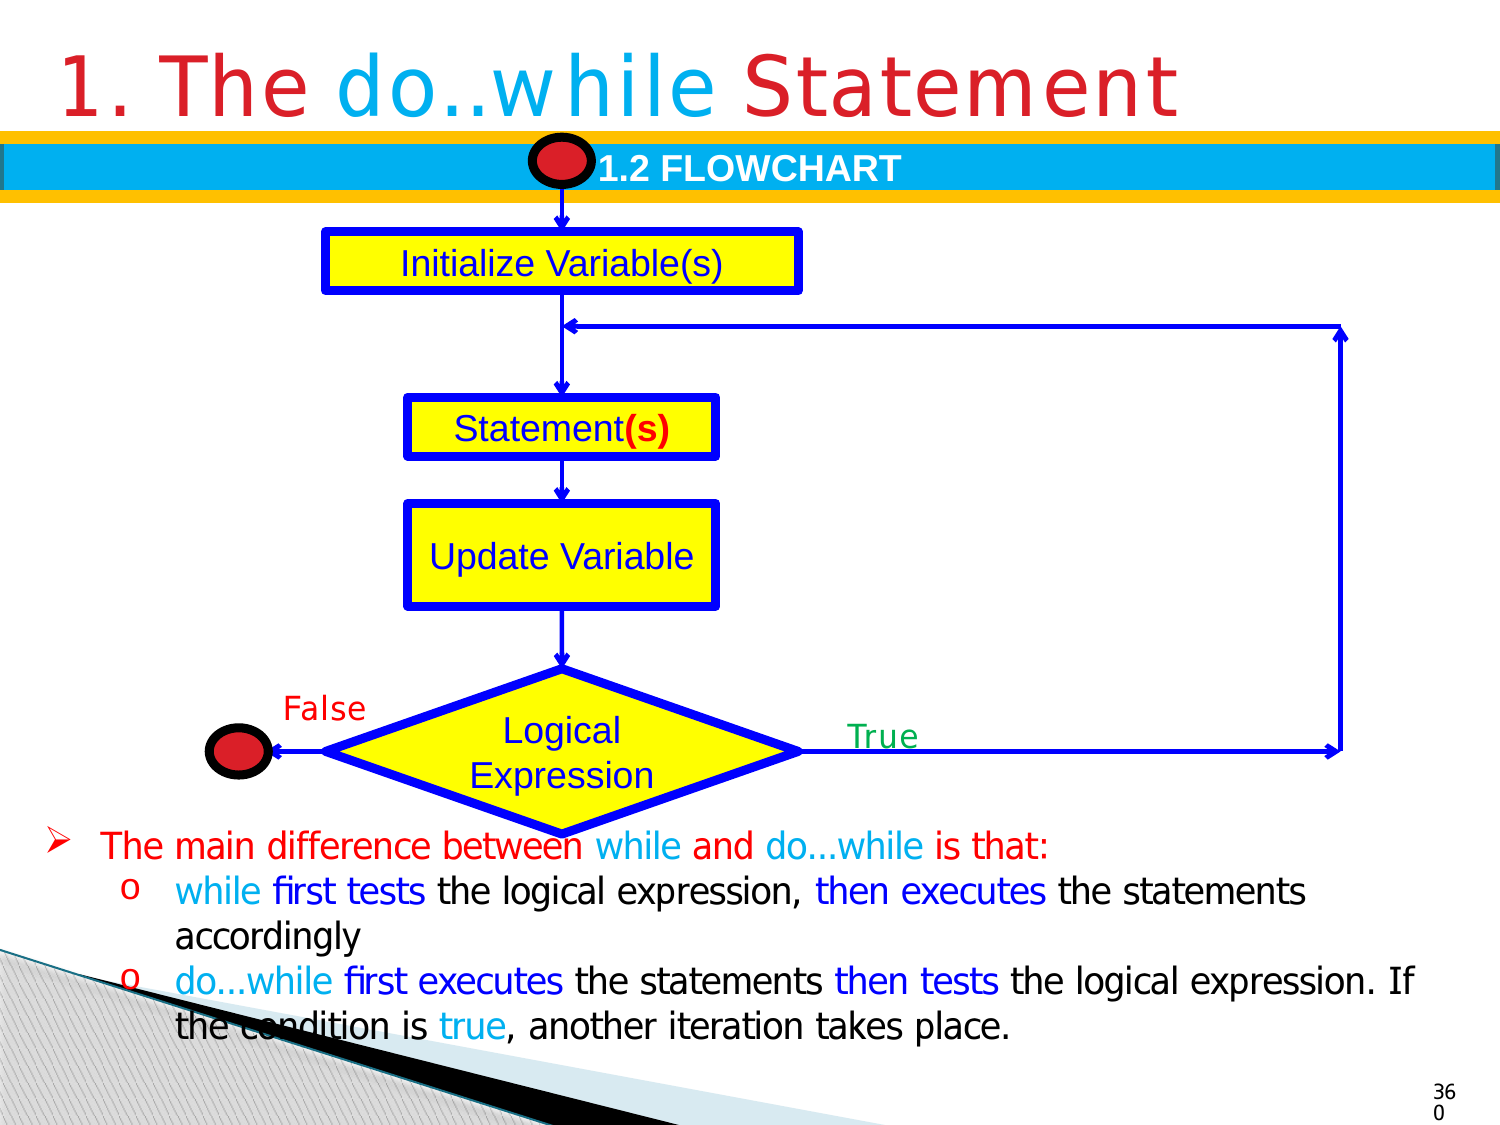

# 1. The do..while Statement
1.2 FLOWCHART

Initialize Variable(s)
Statement(s)
Update Variable
Logical Expression
False
True

The main difference between while and do…while is that:
while first tests the logical expression, then executes the statements accordingly
do…while first executes the statements then tests the logical expression. If the condition is true, another iteration takes place.
360